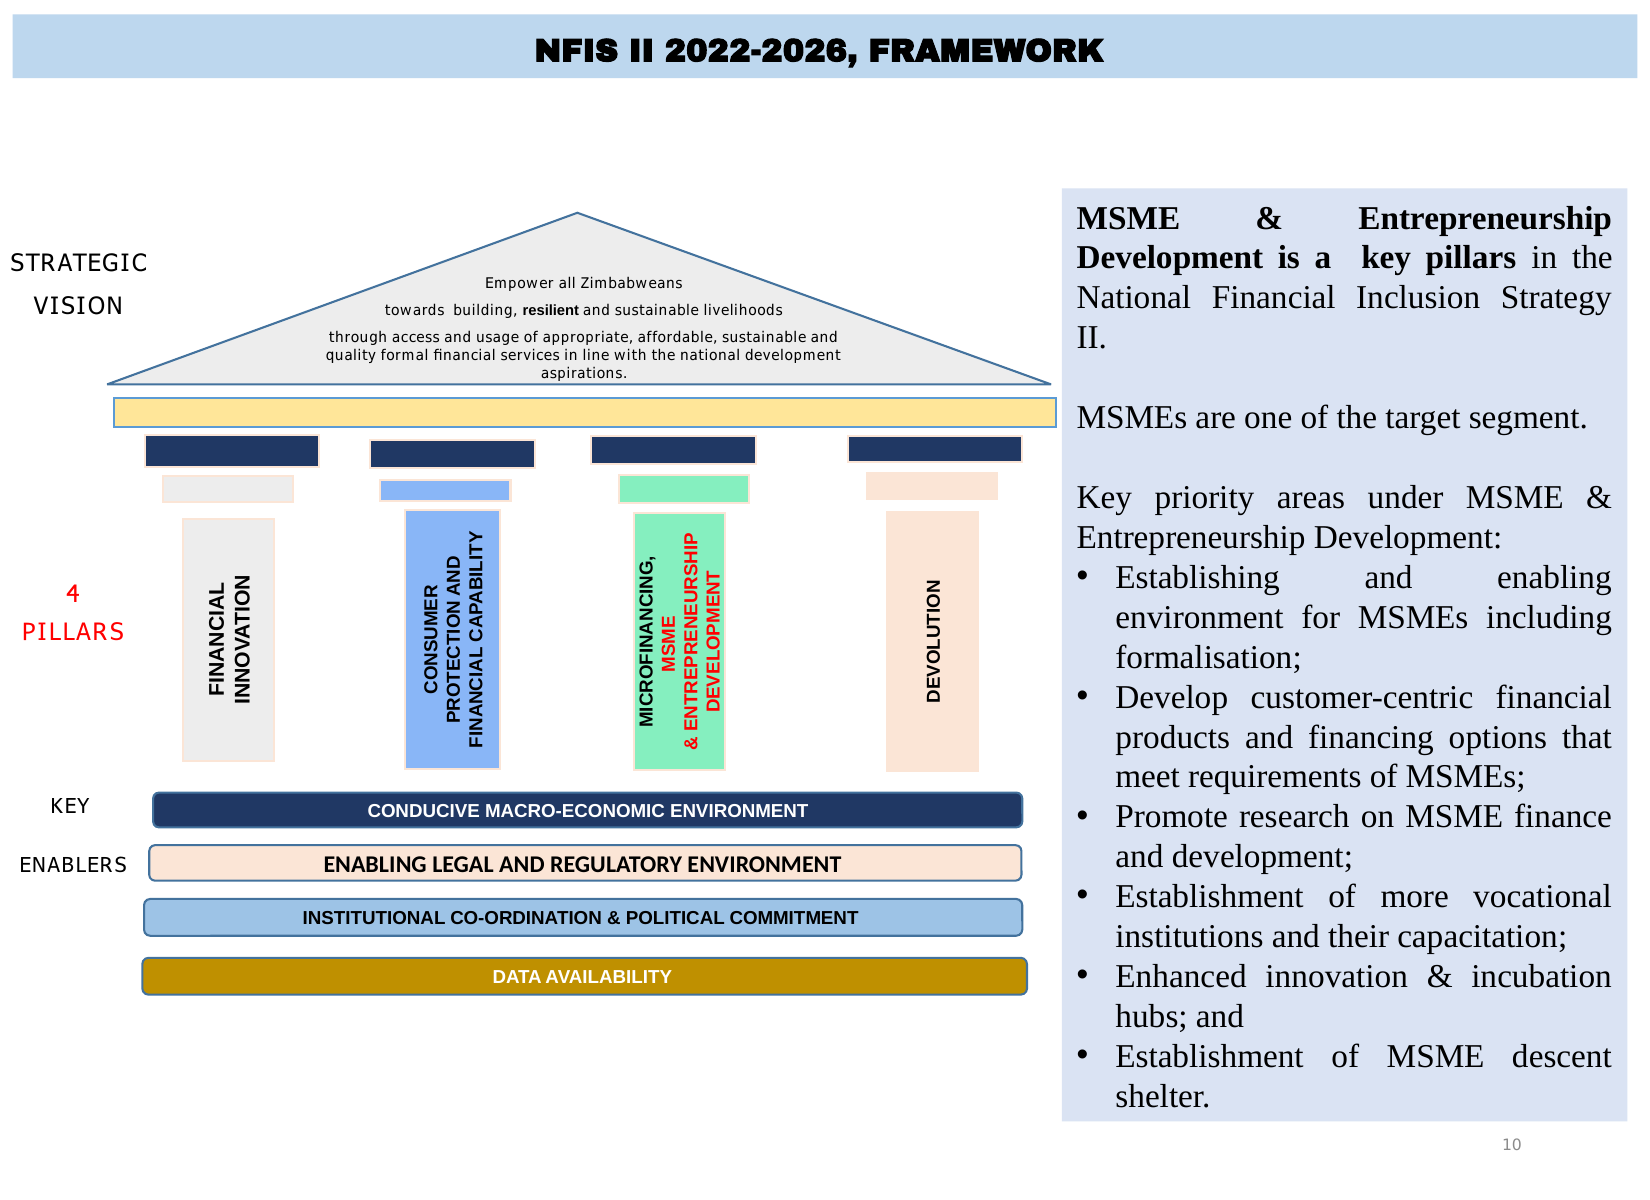

NFIS II 2022-2026, FRAMEWORK

Empower all Zimbabweans
 towards  building, resilient and sustainable livelihoods
through access and usage of appropriate, affordable, sustainable and quality formal financial services in line with the national development aspirations.
MSME & Entrepreneurship Development is a  key pillars in the National Financial Inclusion Strategy II.

MSMEs are one of the target segment.

Key priority areas under MSME & Entrepreneurship Development:
Establishing and enabling environment for MSMEs including formalisation;
Develop customer-centric financial products and financing options that meet requirements of MSMEs;
Promote research on MSME finance and development;
Establishment of more vocational institutions and their capacitation;
Enhanced innovation & incubation hubs; and
Establishment of MSME descent shelter.

STRATEGIC VISION

CONSUMER PROTECTION AND FINANCIAL CAPABILITY
DEVOLUTION

MICROFINANCING, MSME
& ENTREPRENEURSHIP DEVELOPMENT

FINANCIAL INNOVATION
4 PILLARS
KEY
ENABLERS

CONDUCIVE MACRO-ECONOMIC ENVIRONMENT

ENABLING LEGAL AND REGULATORY ENVIRONMENT
INSTITUTIONAL CO-ORDINATION & POLITICAL COMMITMENT
DATA AVAILABILITY
10